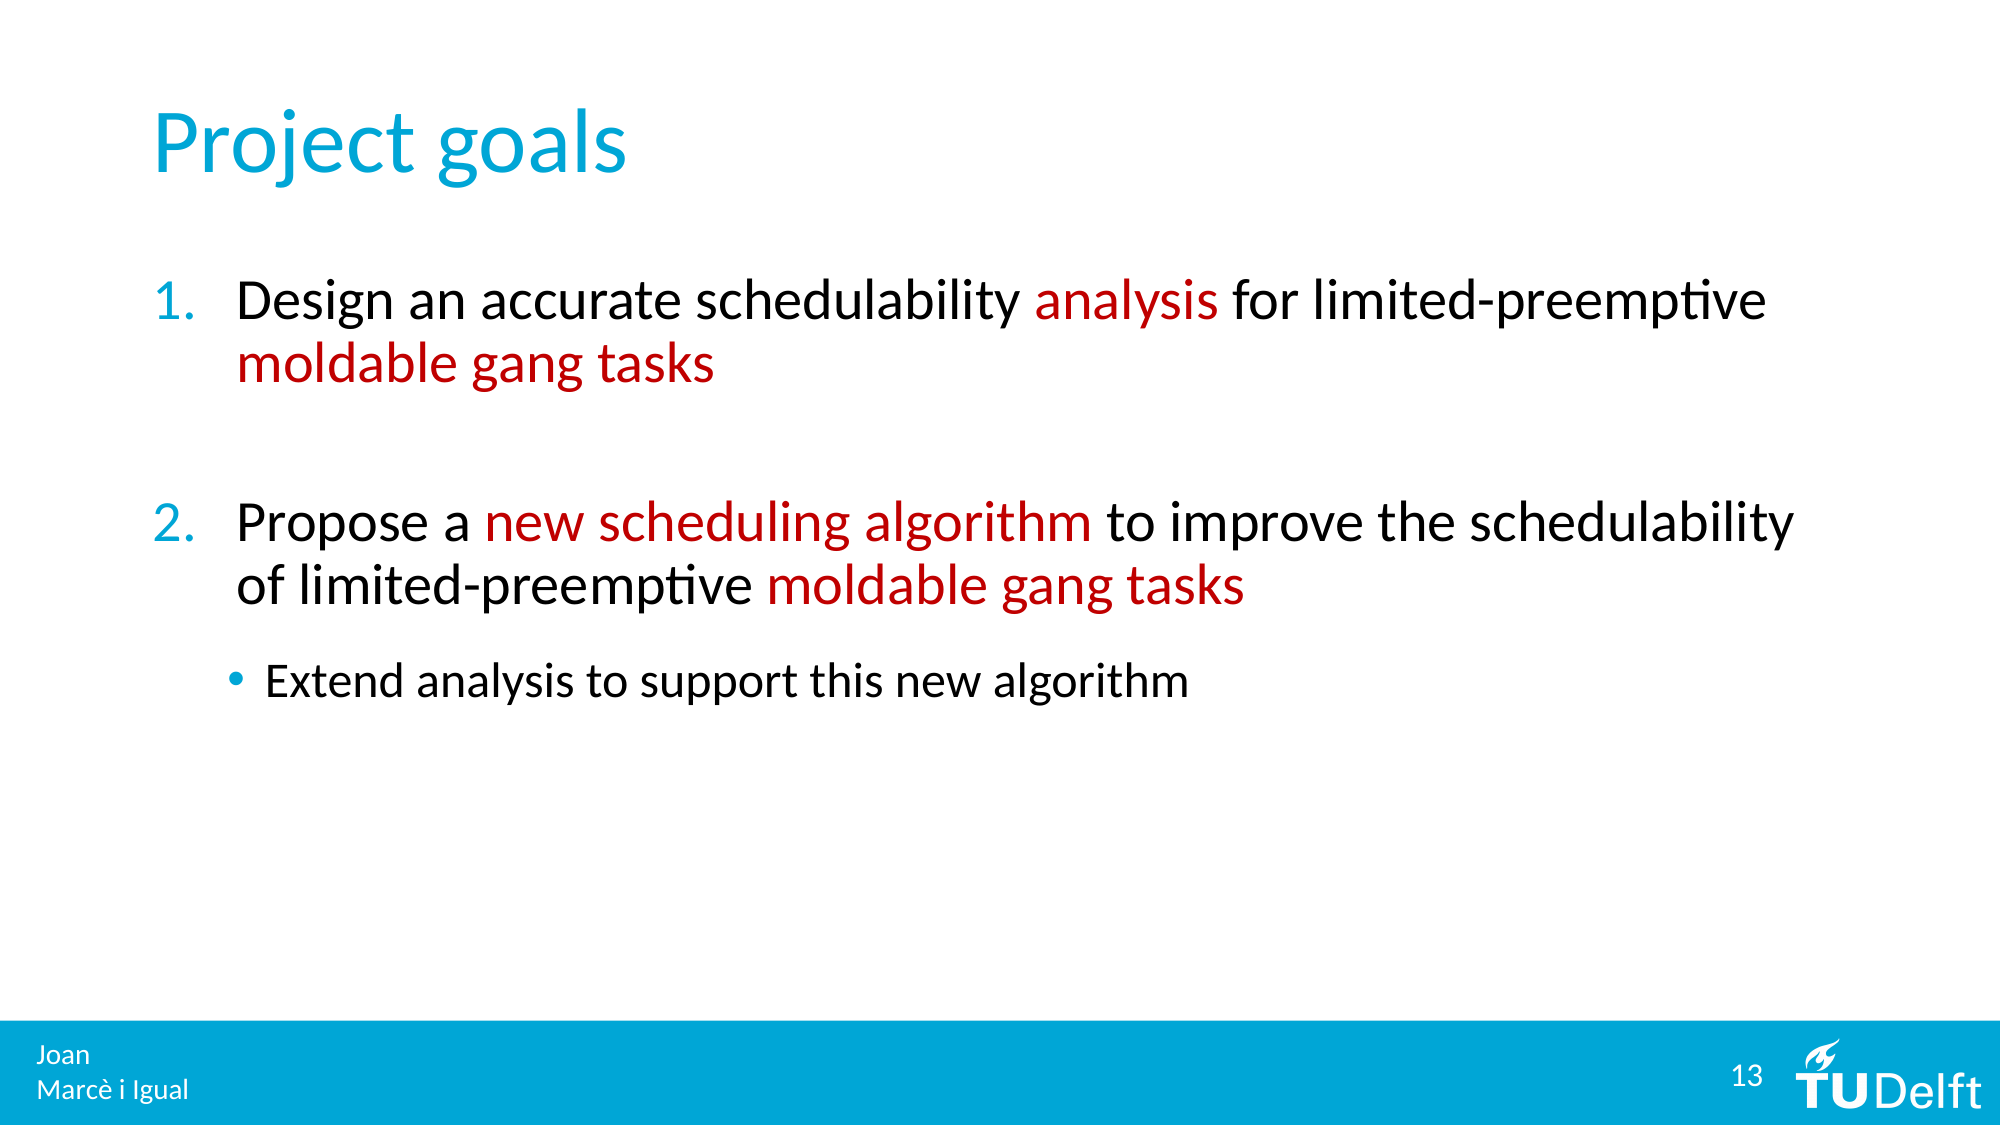

# Project goals
Design an accurate schedulability analysis for limited-preemptive moldable gang tasks
Propose a new scheduling algorithm to improve the schedulability of limited-preemptive moldable gang tasks
Extend analysis to support this new algorithm
13